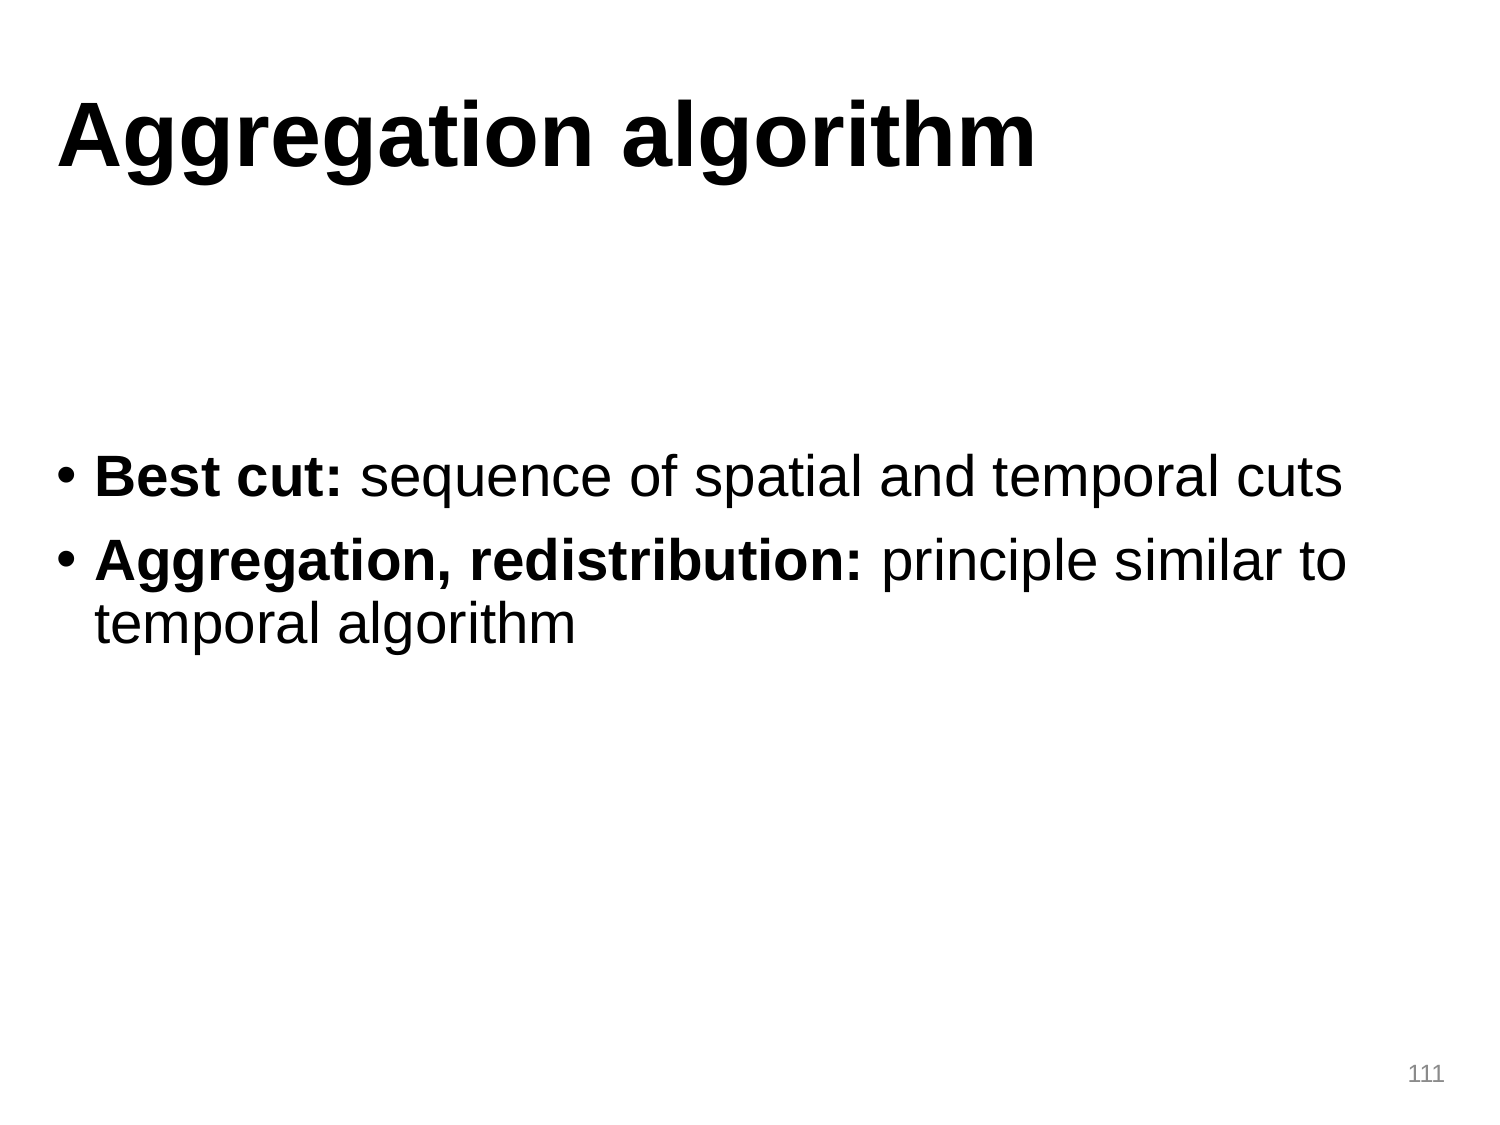

# Aggregation algorithm
Best cut: sequence of spatial and temporal cuts
Aggregation, redistribution: principle similar to temporal algorithm

111